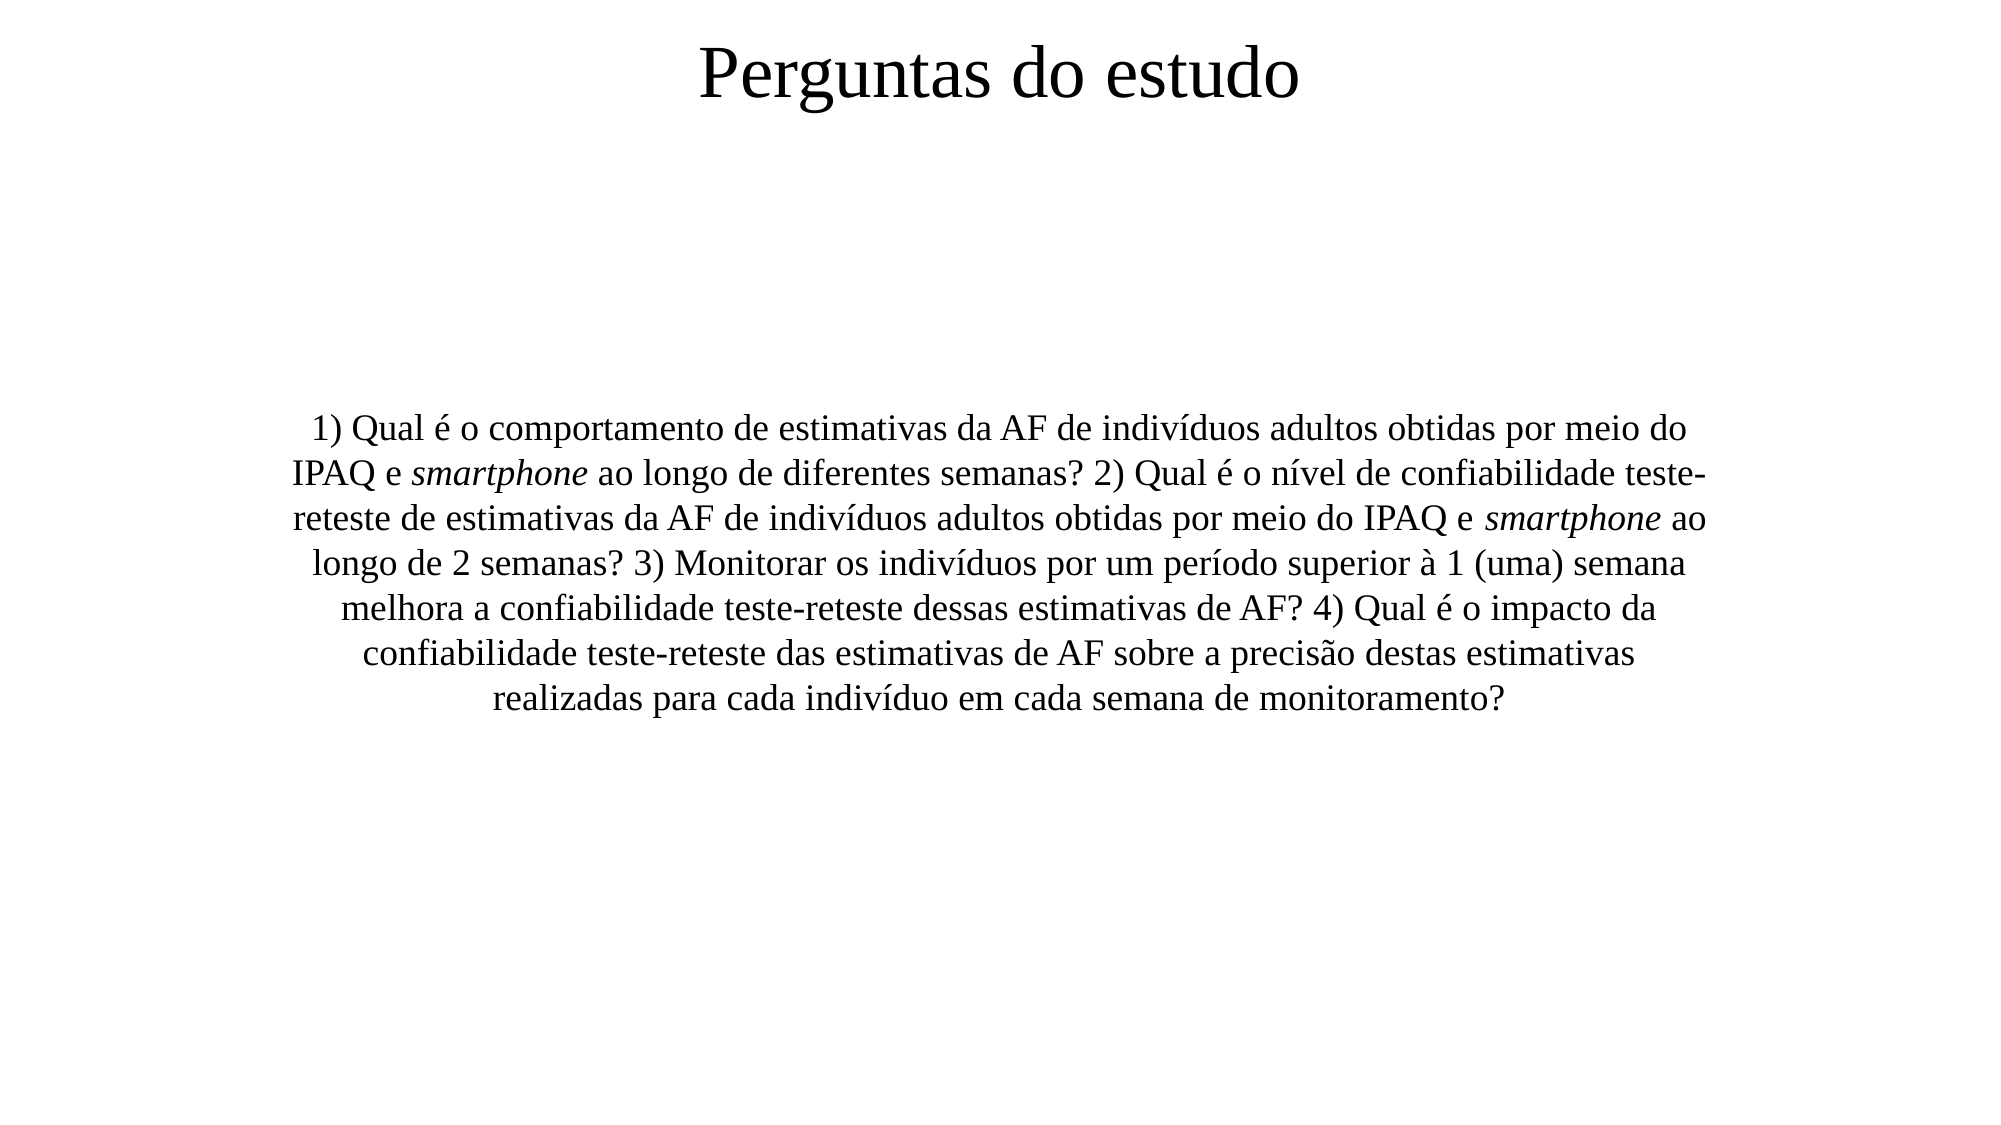

Perguntas do estudo
1) Qual é o comportamento de estimativas da AF de indivíduos adultos obtidas por meio do IPAQ e smartphone ao longo de diferentes semanas? 2) Qual é o nível de confiabilidade teste-reteste de estimativas da AF de indivíduos adultos obtidas por meio do IPAQ e smartphone ao longo de 2 semanas? 3) Monitorar os indivíduos por um período superior à 1 (uma) semana melhora a confiabilidade teste-reteste dessas estimativas de AF? 4) Qual é o impacto da confiabilidade teste-reteste das estimativas de AF sobre a precisão destas estimativas realizadas para cada indivíduo em cada semana de monitoramento?